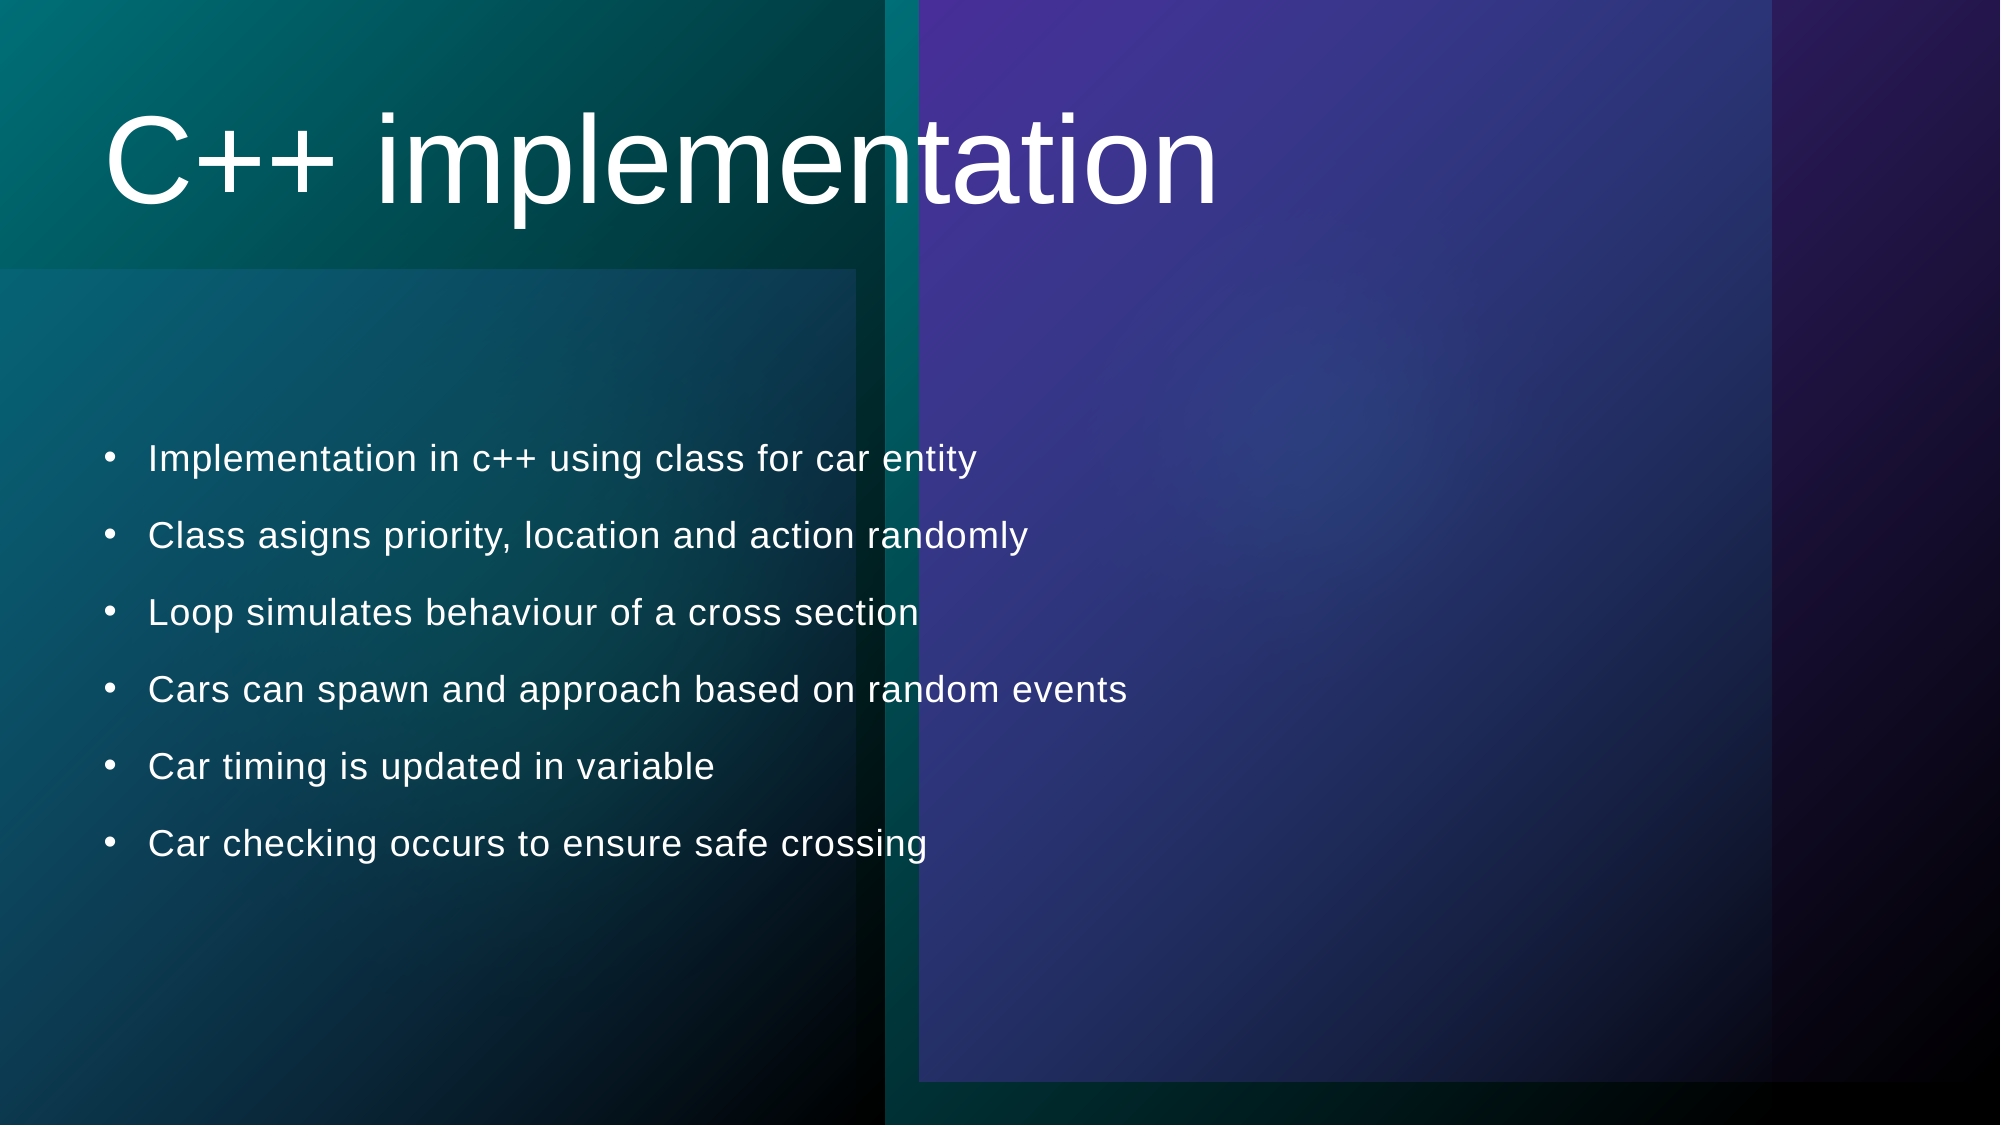

# C++ implementation
Implementation in c++ using class for car entity
Class asigns priority, location and action randomly
Loop simulates behaviour of a cross section
Cars can spawn and approach based on random events
Car timing is updated in variable
Car checking occurs to ensure safe crossing